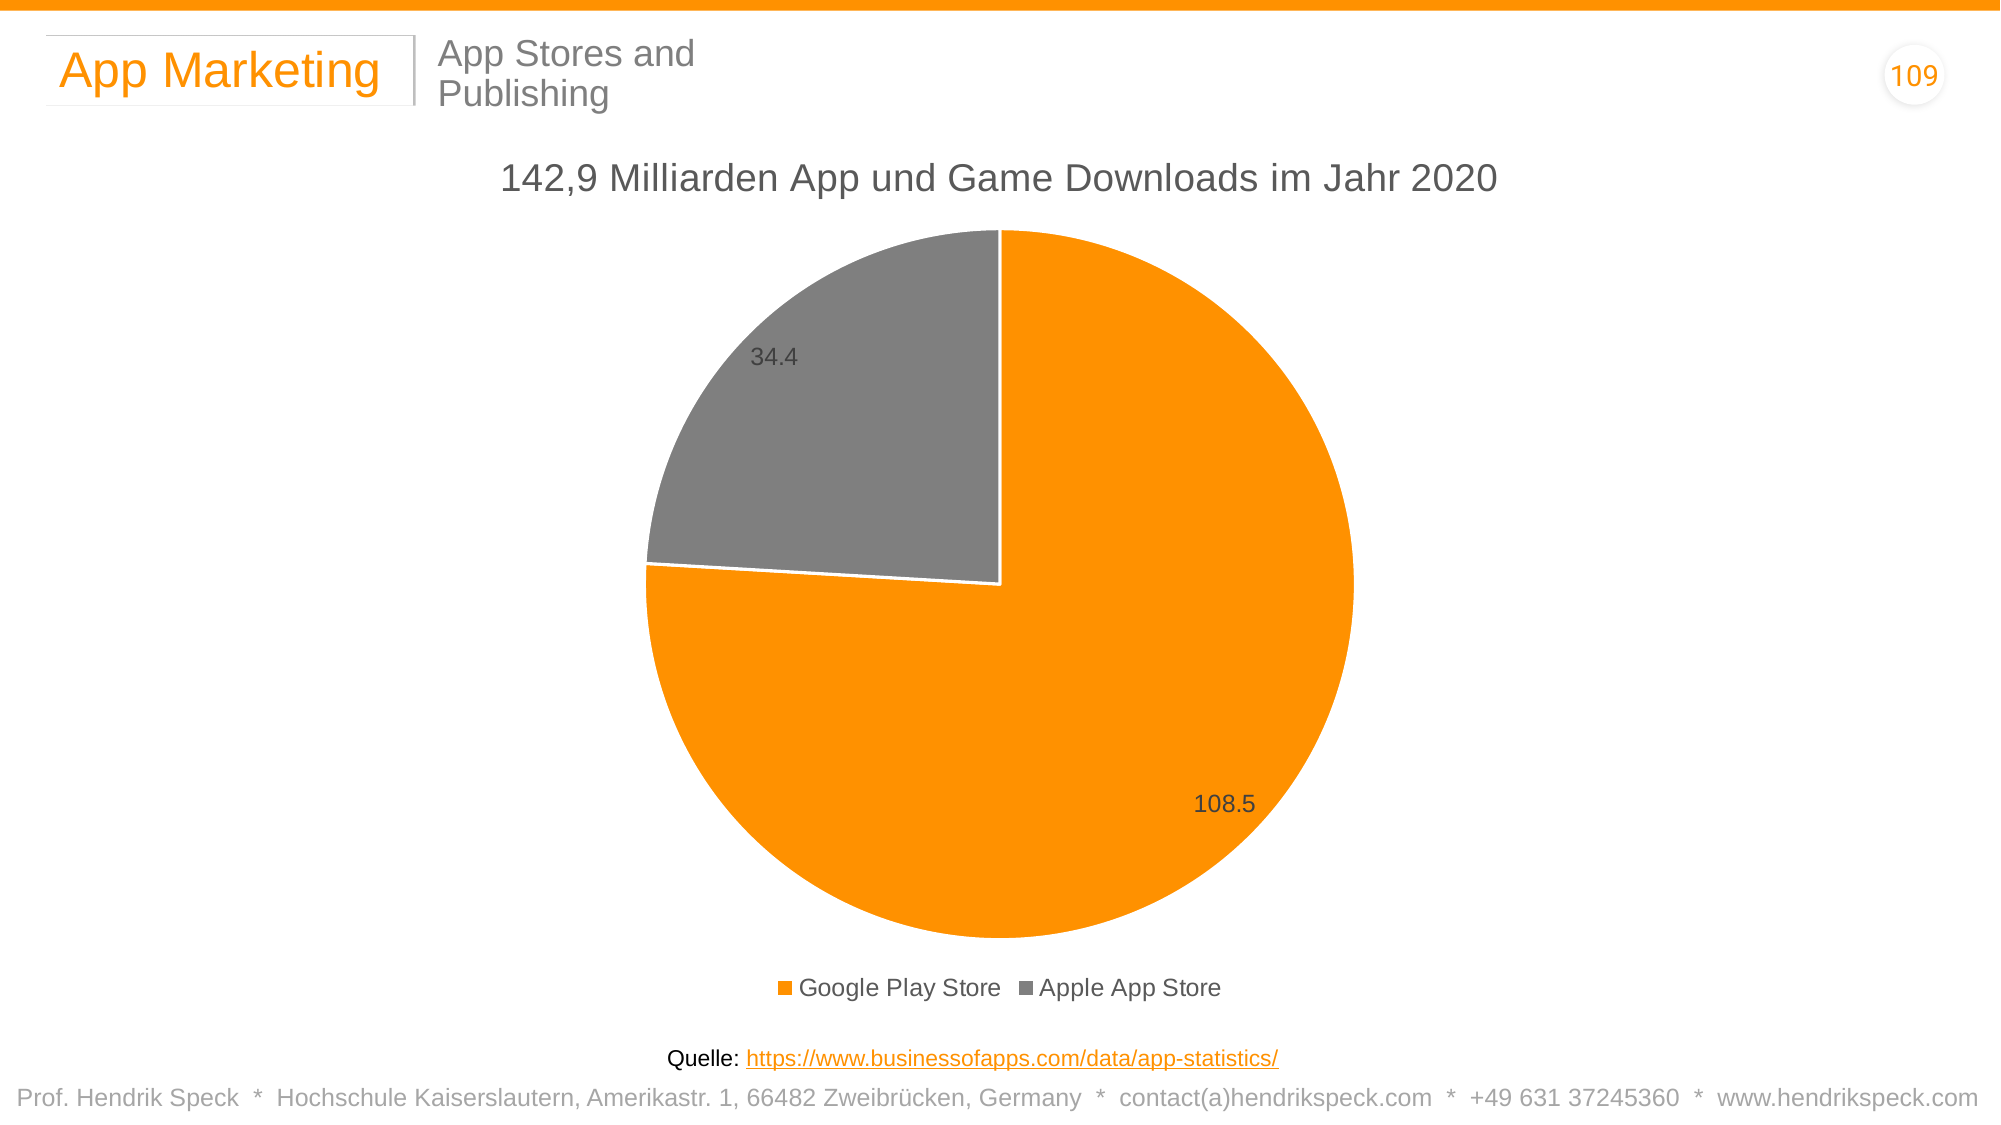

App Marketing
App Stores and Publishing
109

### Chart: 142,9 Milliarden App und Game Downloads im Jahr 2020

| Category | Anzahl an App Downloads 2020 |
|---|---|
| Google Play Store | 108.5 |
| Apple App Store | 34.4 |
| Andere | None |
Quelle: https://www.businessofapps.com/data/app-statistics/